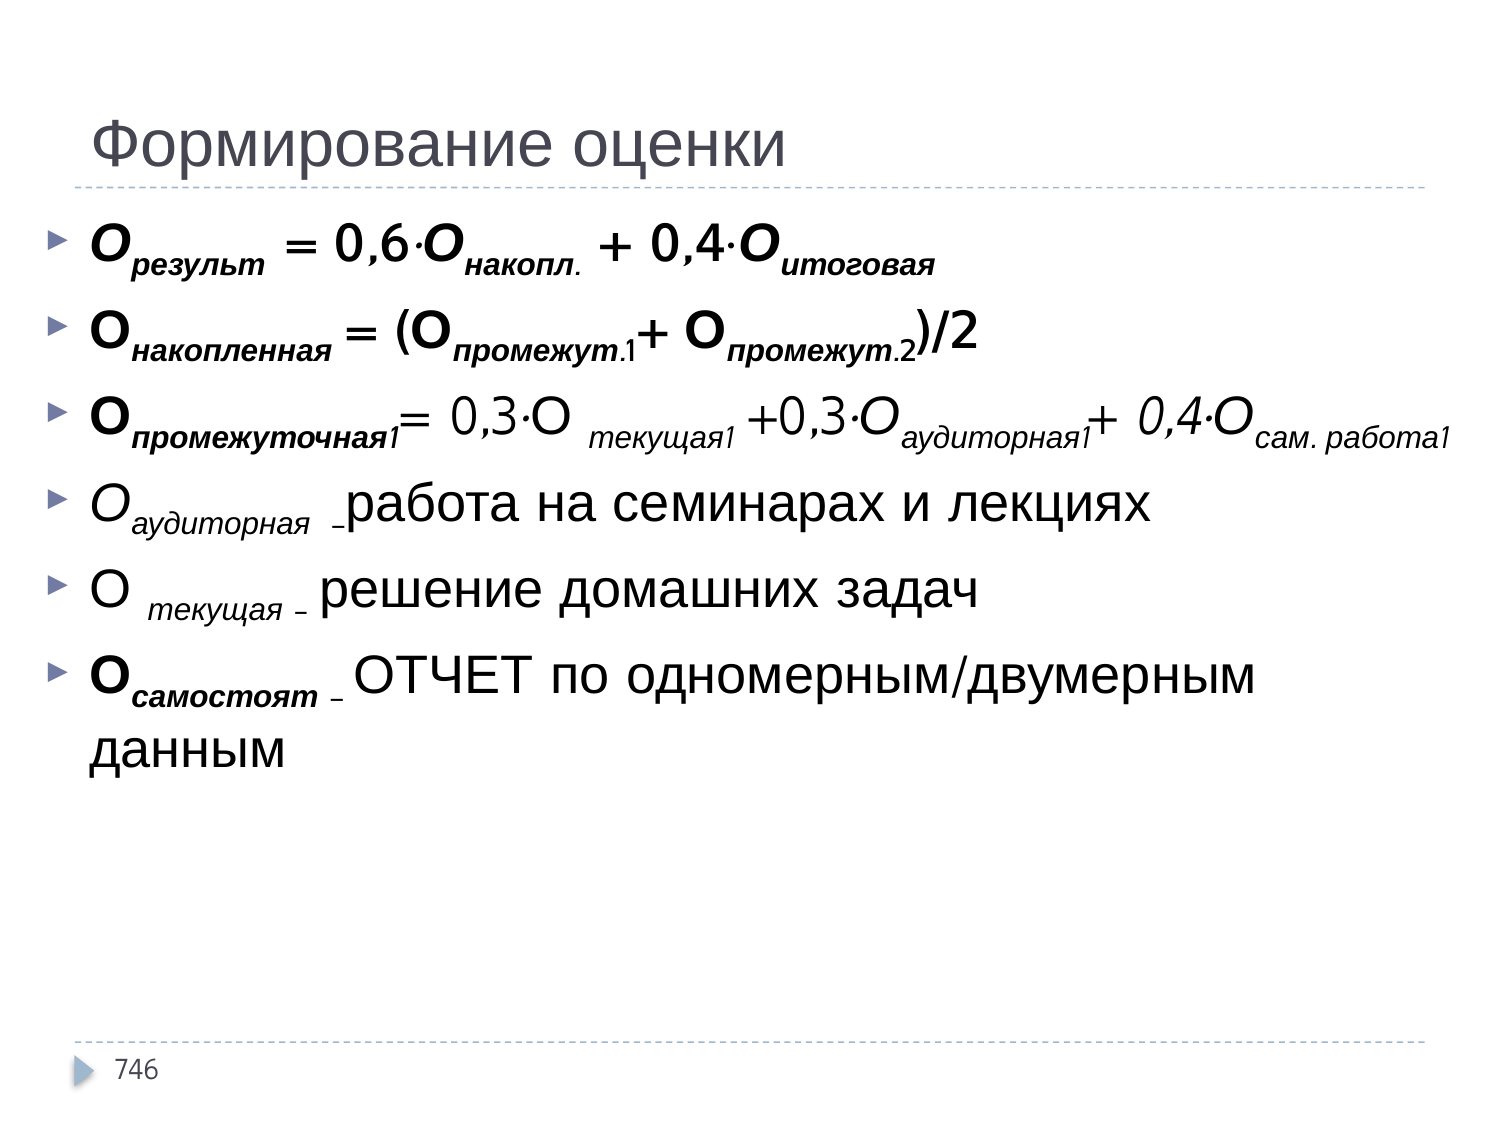

# Формирование оценки
Орезульт = 0,6·Онакопл. + 0,4·Оитоговая
Онакопленная = (Опромежут.1+ Опромежут.2)/2
Опромежуточная1= 0,3·О текущая1 +0,3·Оаудиторная1+ 0,4·Осам. работа1
Оаудиторная  –работа на семинарах и лекциях
О текущая – решение домашних задач
Осамостоят – ОТЧЕТ по одномерным/двумерным данным
746